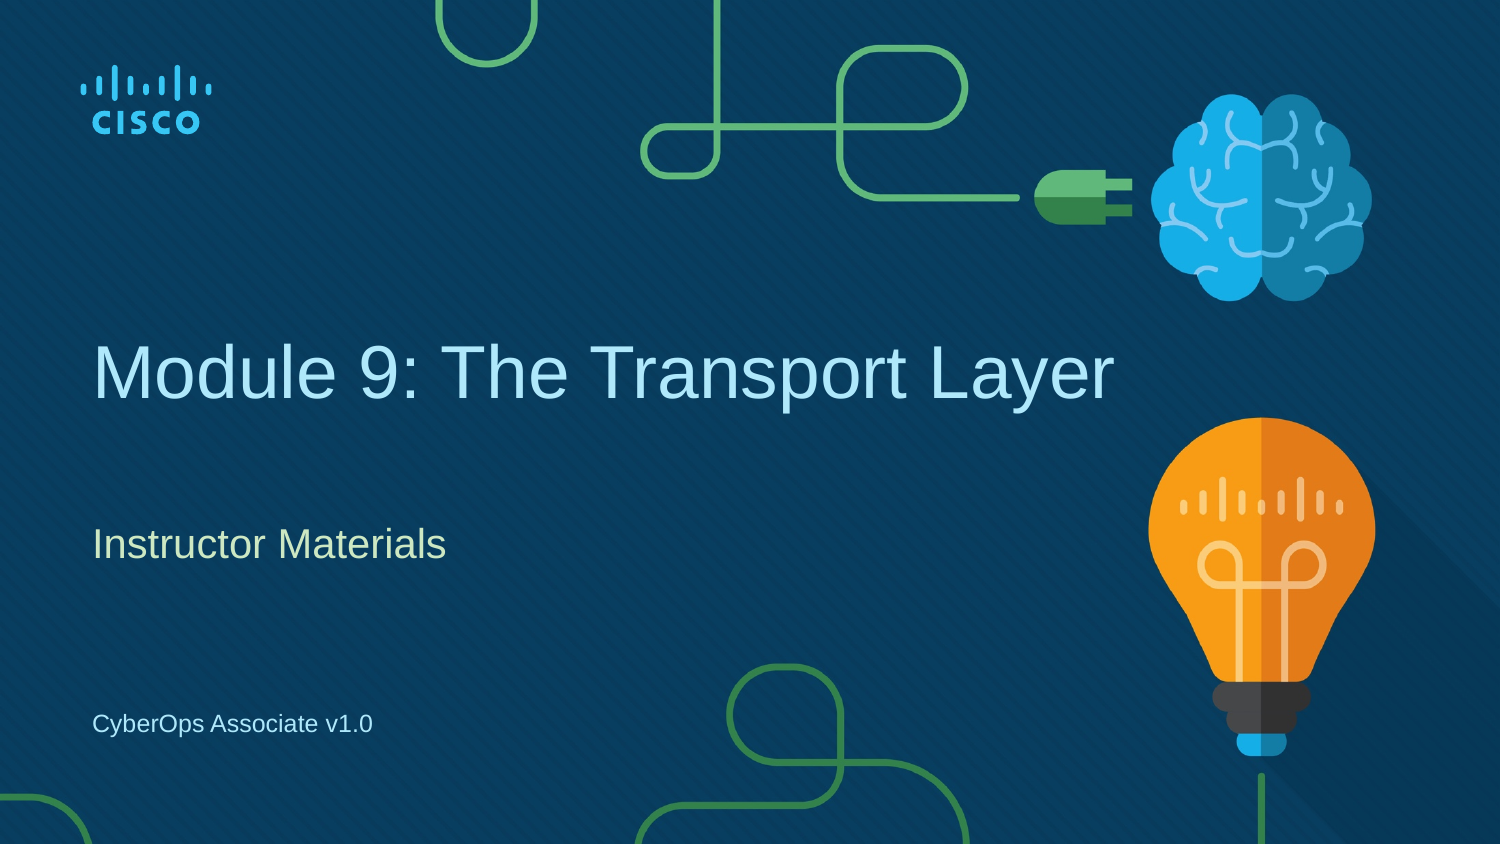

# Module 9: The Transport Layer
Instructor Materials
CyberOps Associate v1.0